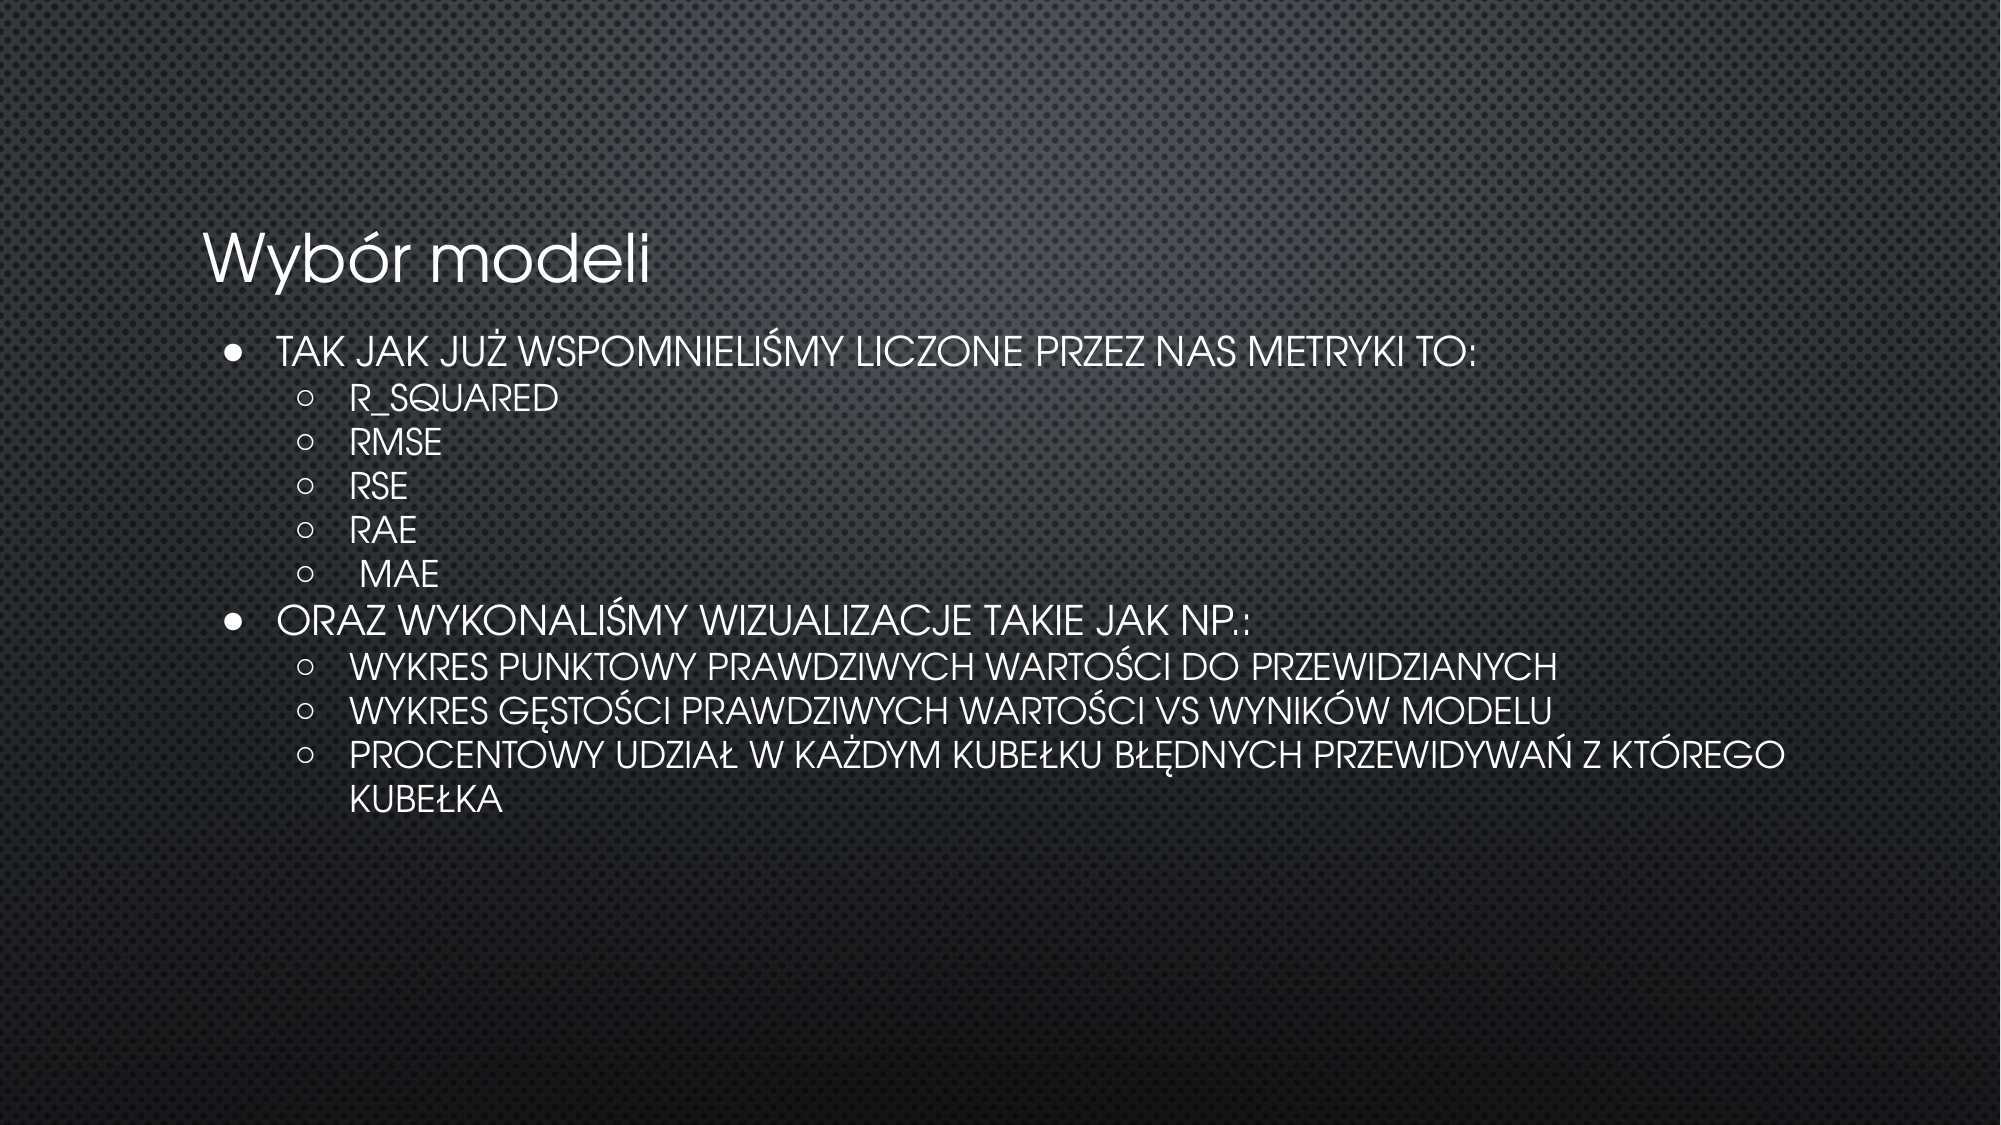

# Wybór modeli
tak jak już wspomnieliśmy liczone przez nas metryki to:
R_squared
RMSE
RSE
RAE
 MAE
oraz wykonaliśmy wizualizacje takie jak np.:
wykres punktowy prawdziwych wartości do przewidzianych
wykres gęstości prawdziwych wartości VS wyników modelu
procentowy udział w każdym kubełku błędnych przewidywań z którego kubełka